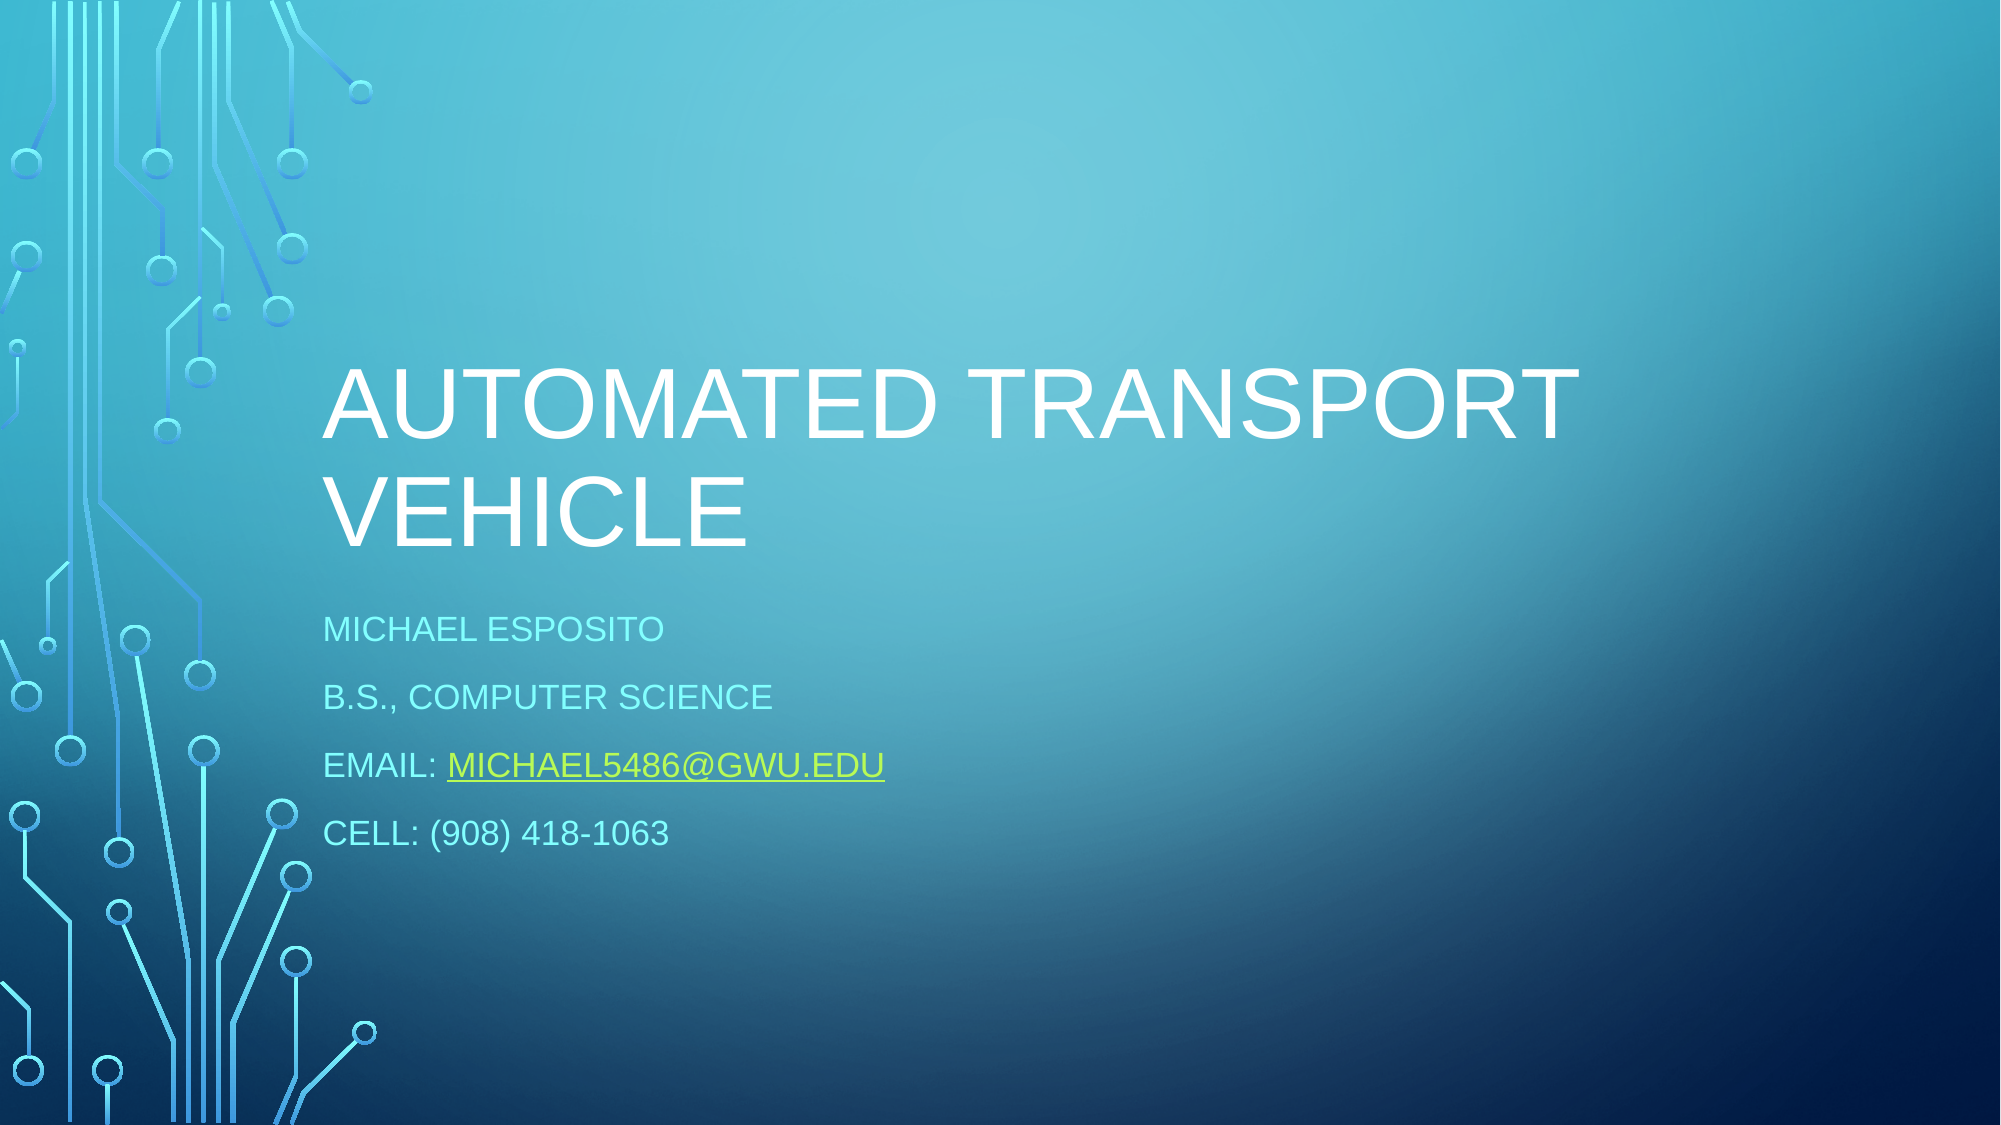

# Automated Transport Vehicle
Michael Esposito
B.S., Computer Science
Email: michael5486@gwu.edu
Cell: (908) 418-1063